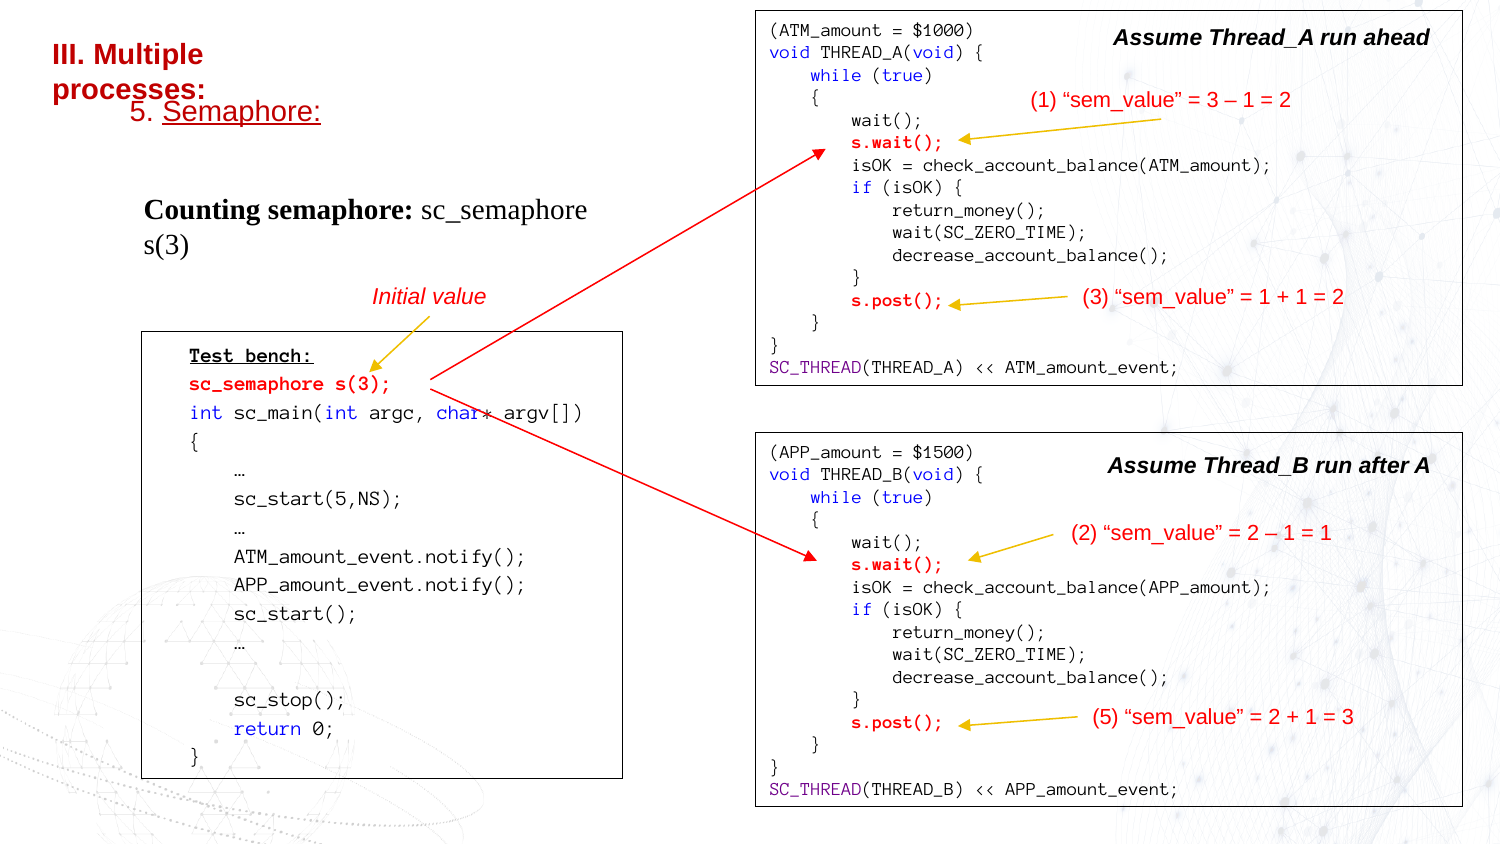

(ATM_amount = $1000)
void THREAD_A(void) {
    while (true)
    {
        wait();
        s.wait();
        isOK = check_account_balance(ATM_amount);
        if (isOK) {
            return_money();
            wait(SC_ZERO_TIME);
            decrease_account_balance();
        }
        s.post();
    }
}
SC_THREAD(THREAD_A) << ATM_amount_event;
Assume Thread_A run ahead
III. Multiple processes:
(1) “sem_value” = 3 – 1 = 2
5. Semaphore:
Counting semaphore: sc_semaphore s(3)
Initial value
(3) “sem_value” = 1 + 1 = 2
Test bench:
sc_semaphore s(3);
int sc_main(int argc, char* argv[])
{
    …
    sc_start(5,NS);
    …
    ATM_amount_event.notify();
    APP_amount_event.notify();
    sc_start();
    …

    sc_stop();
    return 0;
}
(APP_amount = $1500)
void THREAD_B(void) {
    while (true)
    {
        wait();
        s.wait();
        isOK = check_account_balance(APP_amount);
        if (isOK) {
            return_money();
            wait(SC_ZERO_TIME);
            decrease_account_balance();
        }
        s.post();
    }
}
SC_THREAD(THREAD_B) << APP_amount_event;
Assume Thread_B run after A
(2) “sem_value” = 2 – 1 = 1
(5) “sem_value” = 2 + 1 = 3